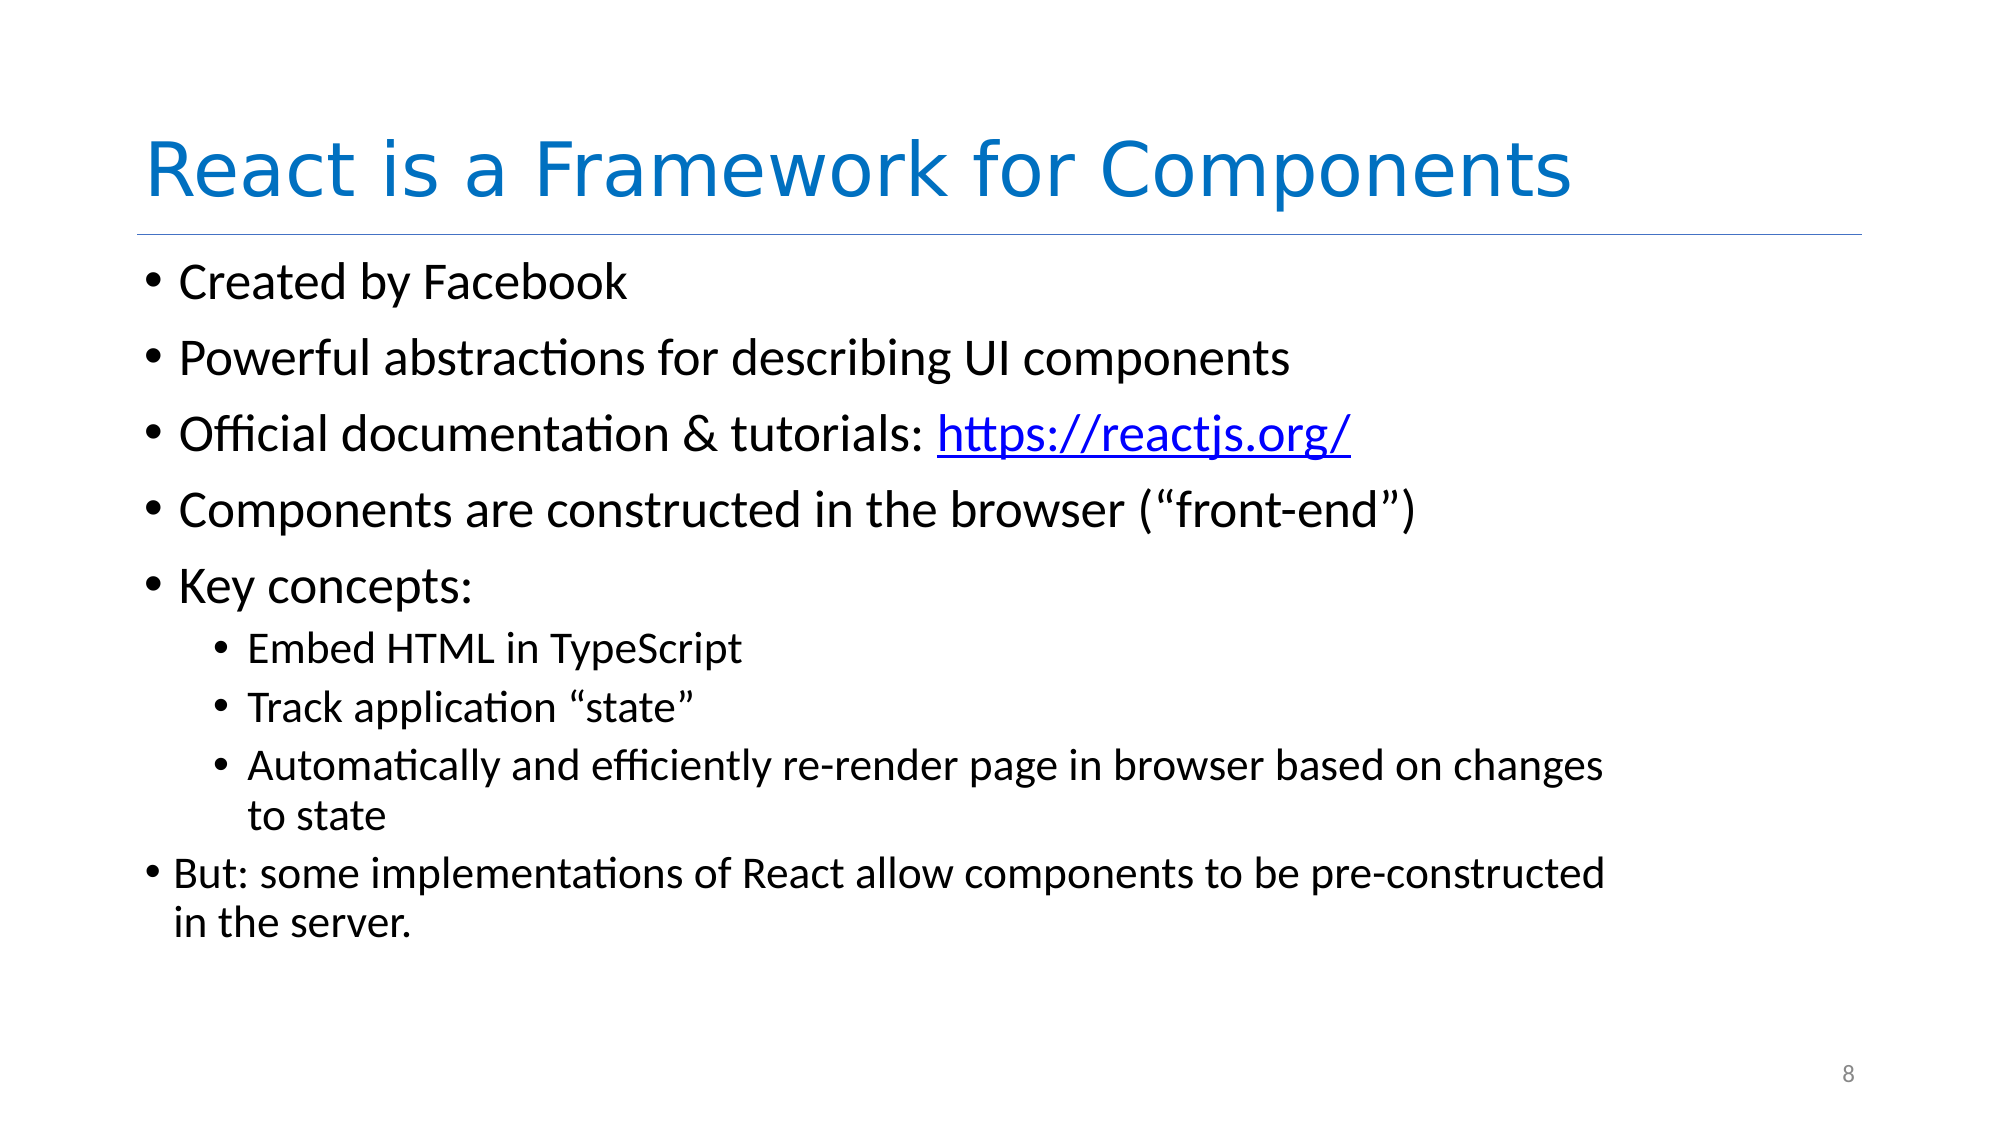

# React is a Framework for Components
Created by Facebook
Powerful abstractions for describing UI components
Official documentation & tutorials: https://reactjs.org/
Components are constructed in the browser (“front-end”)
Key concepts:
Embed HTML in TypeScript
Track application “state”
Automatically and efficiently re-render page in browser based on changes to state
But: some implementations of React allow components to be pre-constructed in the server.

8